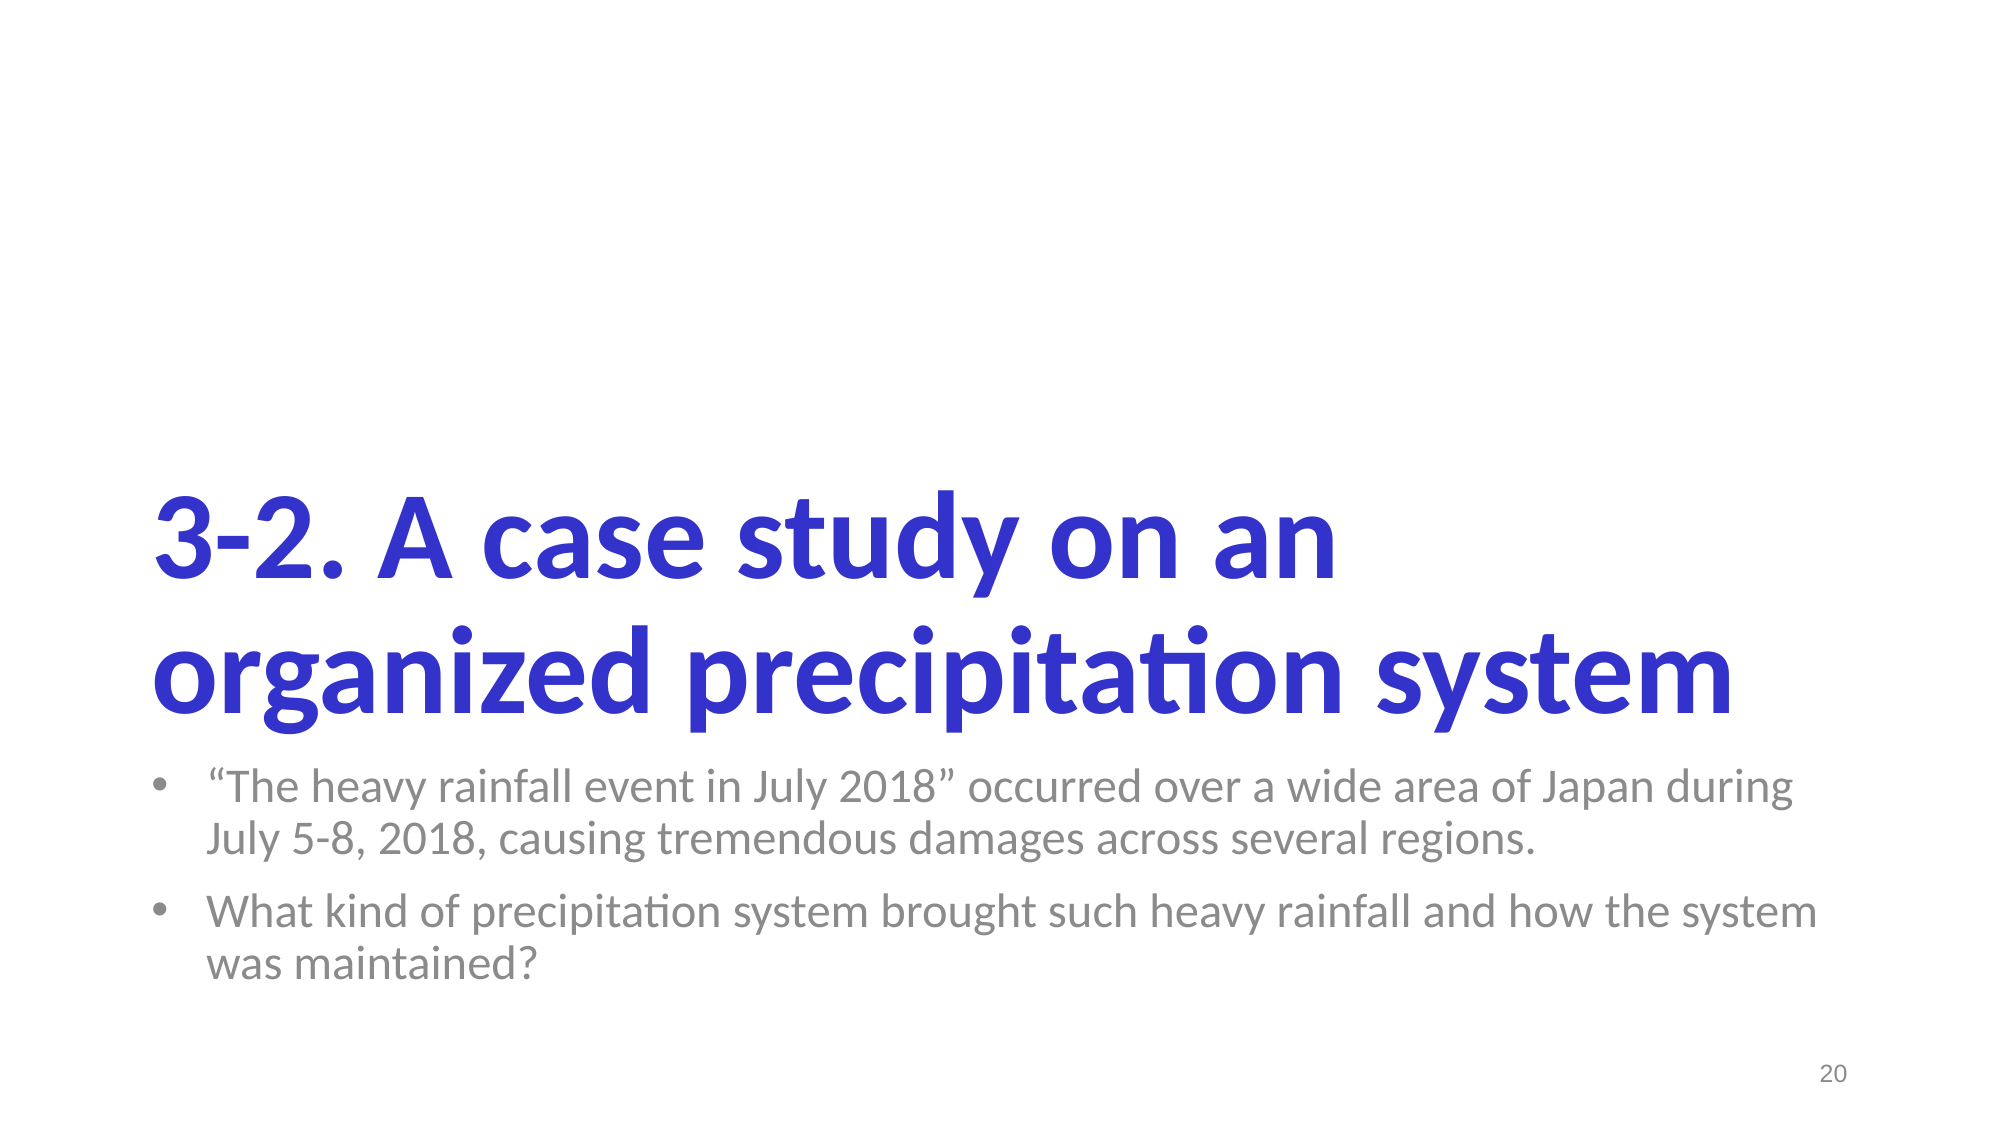

# 3-2. A case study on an organized precipitation system
“The heavy rainfall event in July 2018” occurred over a wide area of Japan during July 5-8, 2018, causing tremendous damages across several regions.
What kind of precipitation system brought such heavy rainfall and how the system was maintained?
20